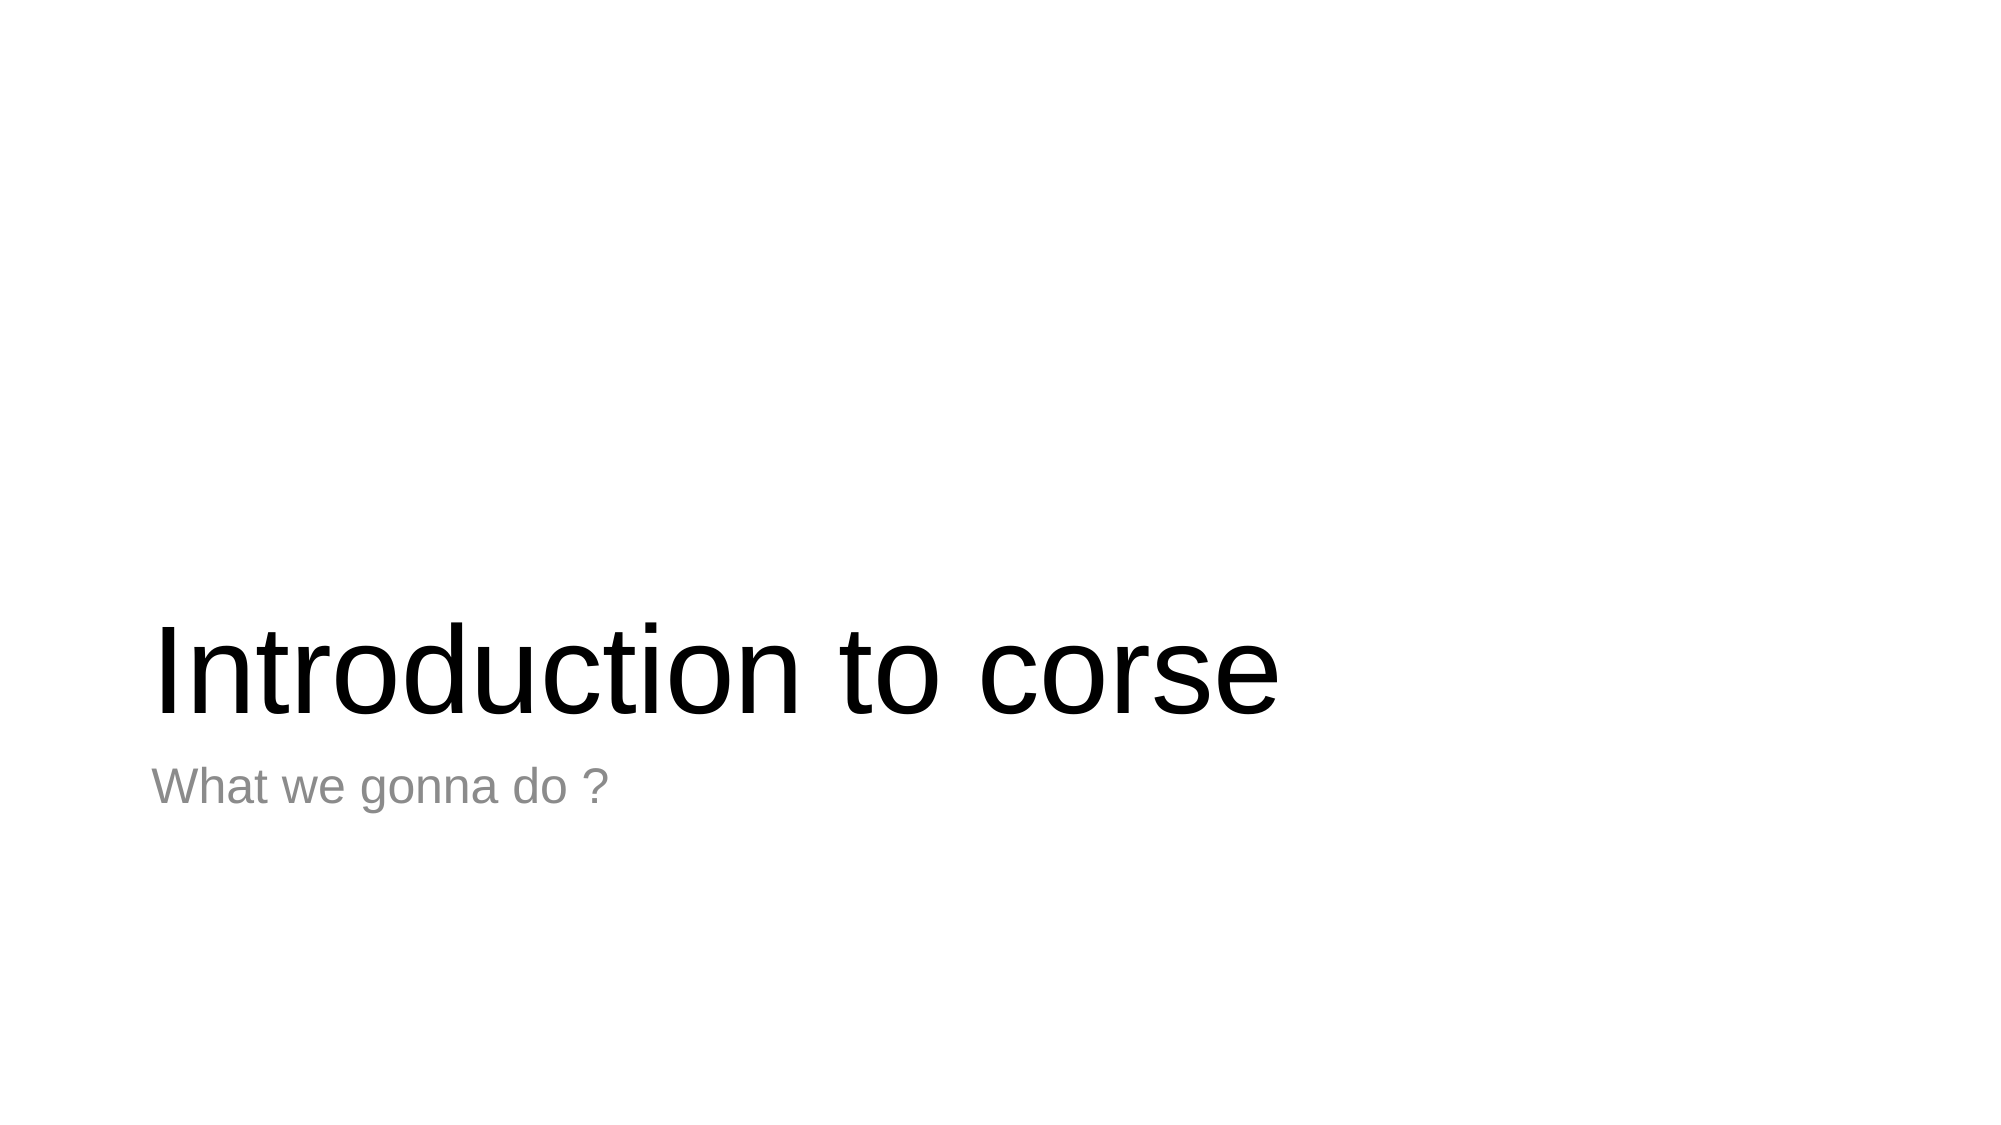

# Introduction to corse
What we gonna do ?